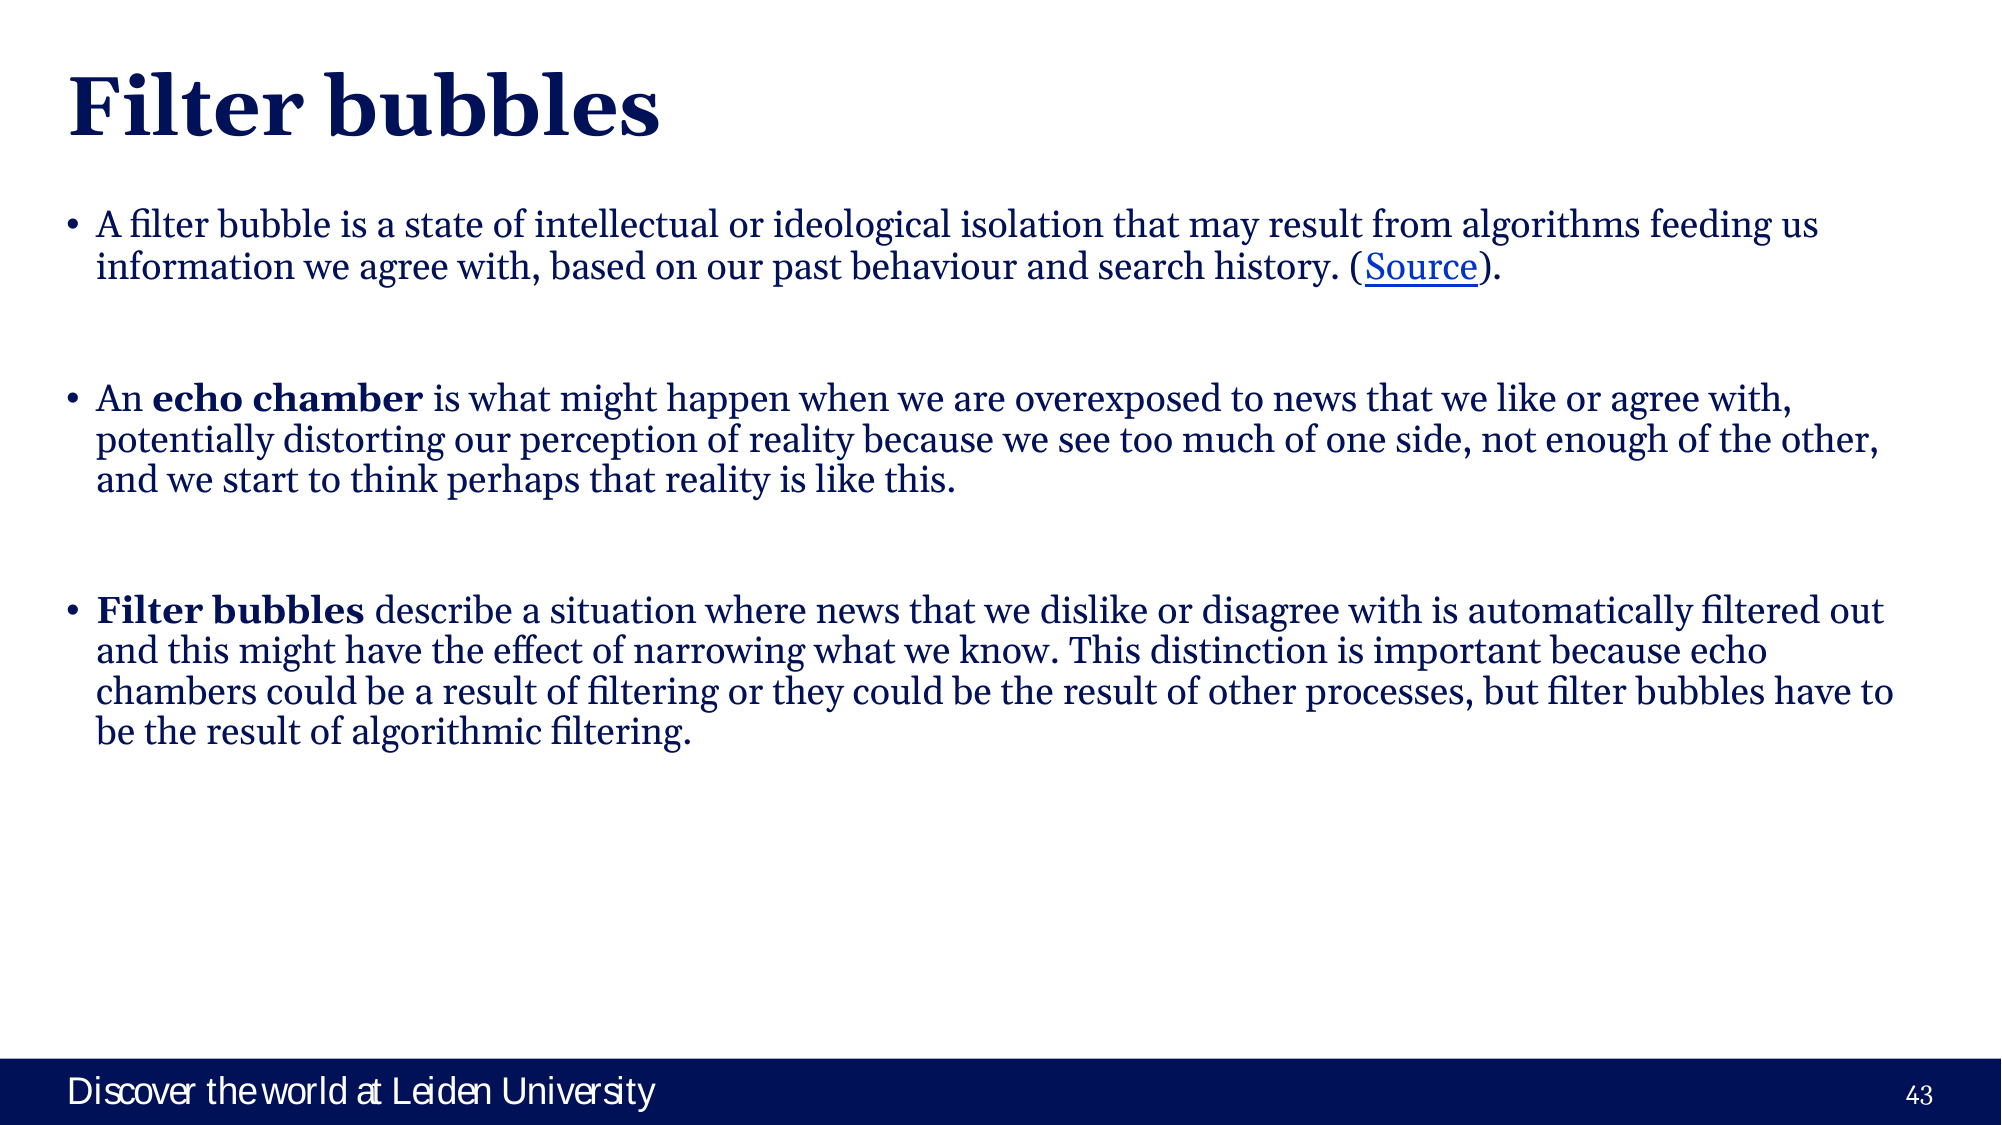

# Filter bubbles
A filter bubble is a state of intellectual or ideological isolation that may result from algorithms feeding us information we agree with, based on our past behaviour and search history. (Source).

An echo chamber is what might happen when we are overexposed to news that we like or agree with, potentially distorting our perception of reality because we see too much of one side, not enough of the other, and we start to think perhaps that reality is like this.

Filter bubbles describe a situation where news that we dislike or disagree with is automatically filtered out and this might have the effect of narrowing what we know. This distinction is important because echo chambers could be a result of filtering or they could be the result of other processes, but filter bubbles have to be the result of algorithmic filtering.

43